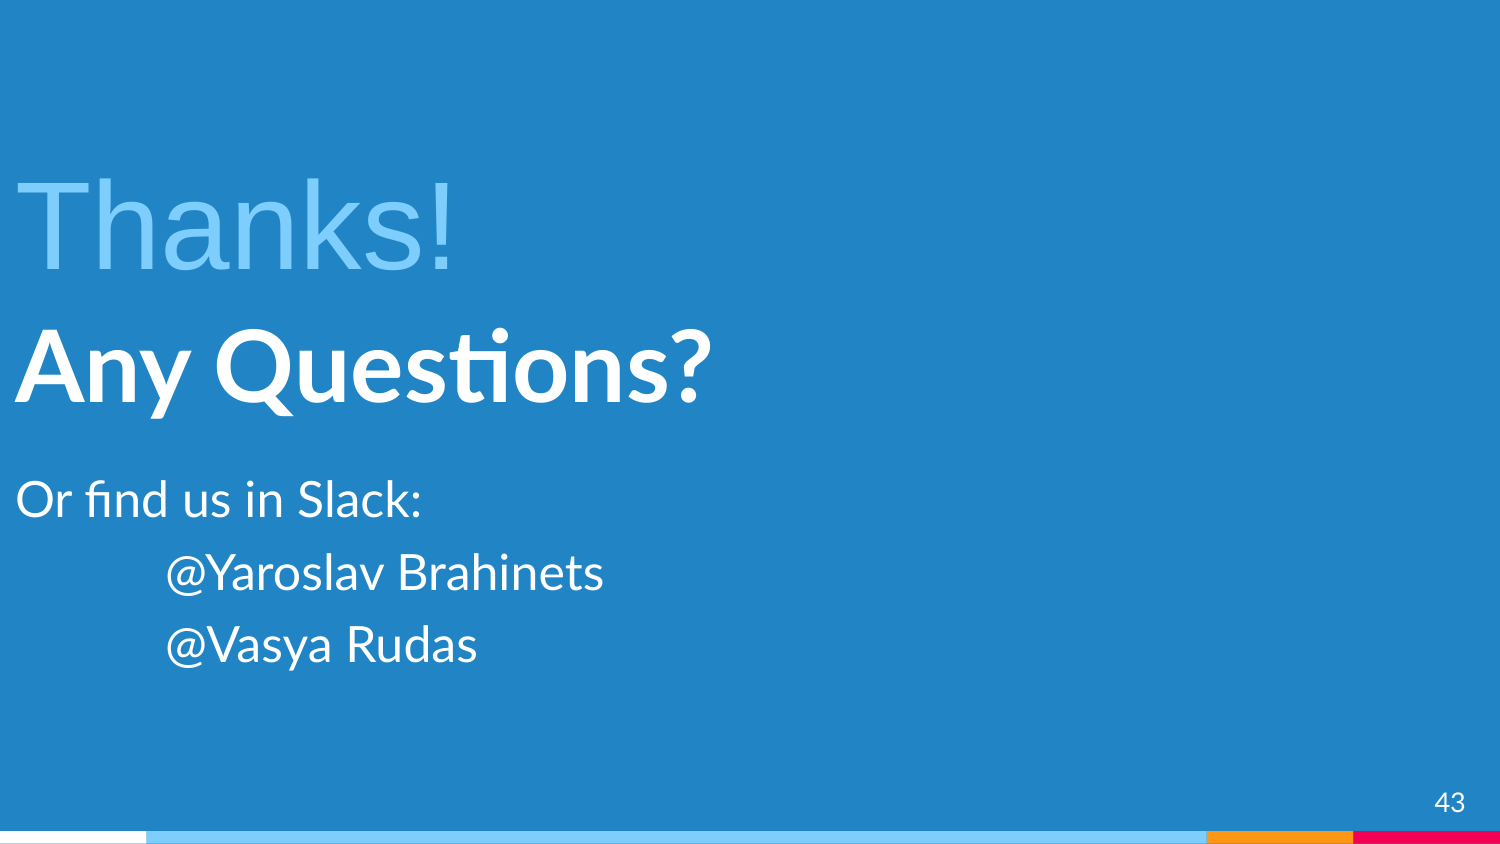

Thanks!
Any Questions?
Or find us in Slack:
	@Yaroslav Brahinets
	@Vasya Rudas
43